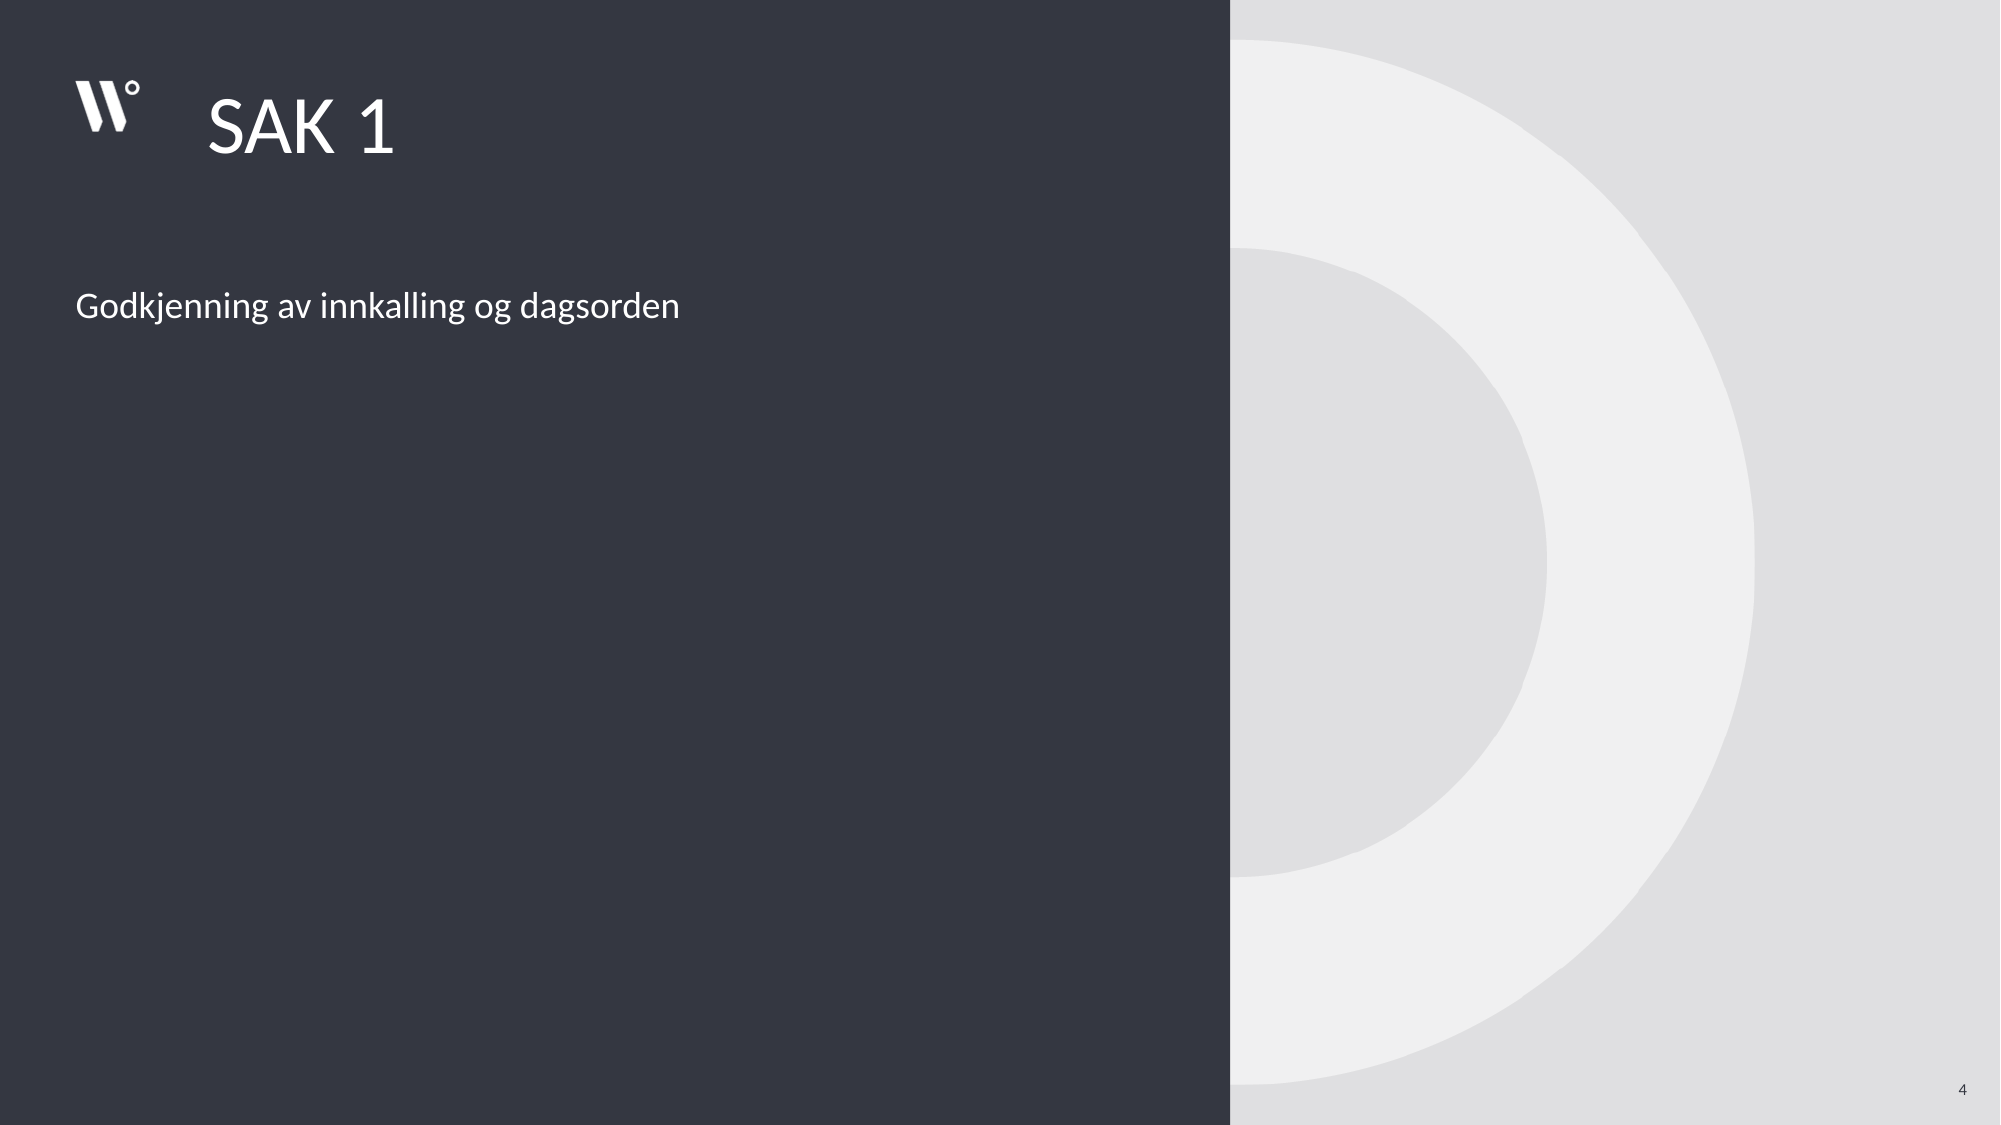

# SAK 1
Godkjenning av innkalling og dagsorden